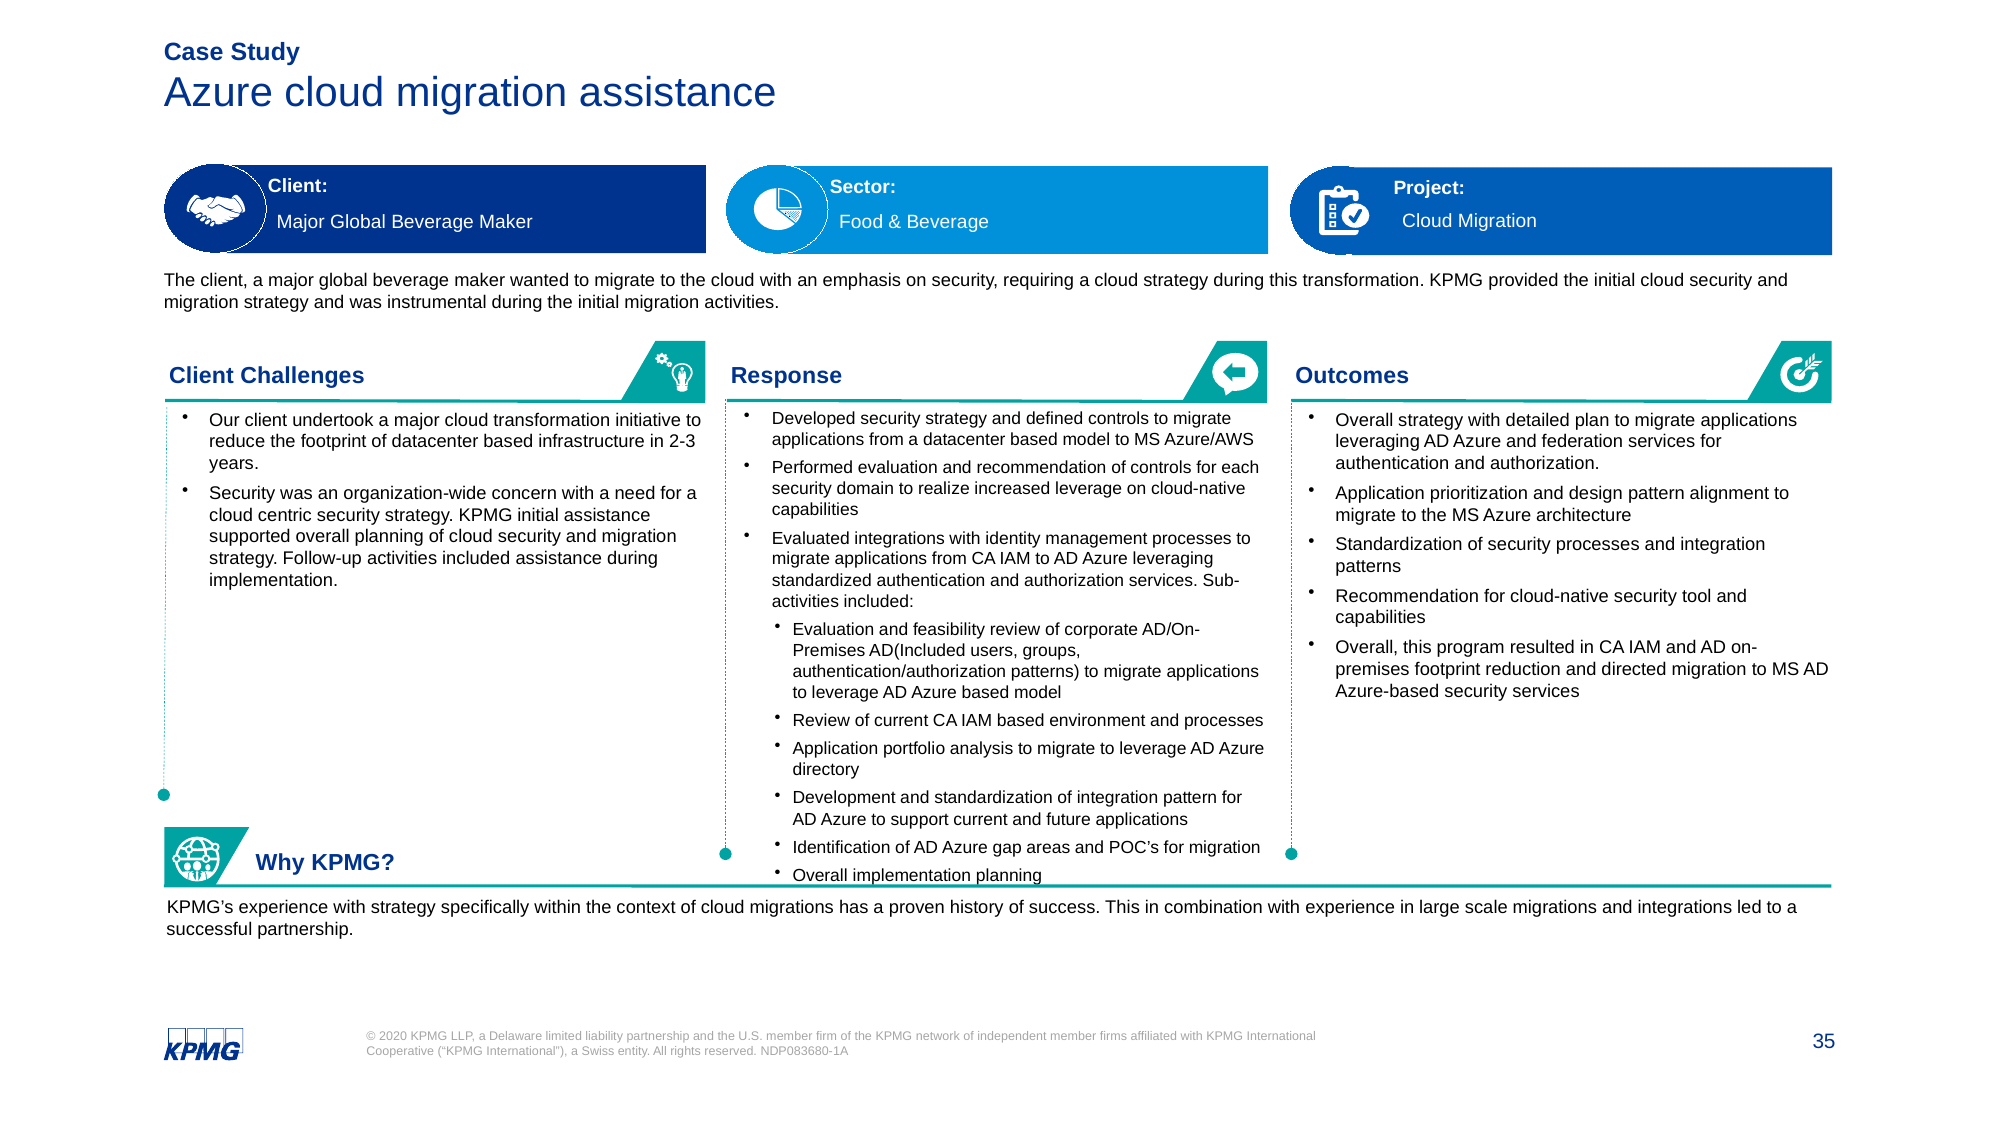

Case Study
# Azure cloud migration assistance

Client:

Major Global Beverage Maker

Sector:

Food & Beverage

Project:

Cloud Migration

​The client, a major global beverage maker wanted to migrate to the cloud with an emphasis on security, requiring a cloud strategy during this transformation. KPMG provided the initial cloud security and migration strategy and was instrumental during the initial migration activities.

Client Challenges
Response
Outcomes

​Developed security strategy and defined controls to migrate applications from a datacenter based model to MS Azure/AWS
Performed evaluation and recommendation of controls for each security domain to realize increased leverage on cloud-native capabilities
Evaluated integrations with identity management processes to migrate applications from CA IAM to AD Azure leveraging standardized authentication and authorization services. Sub-activities included:
Evaluation and feasibility review of corporate AD/On-Premises AD(Included users, groups, authentication/authorization patterns) to migrate applications to leverage AD Azure based model
Review of current CA IAM based environment and processes
Application portfolio analysis to migrate to leverage AD Azure directory
Development and standardization of integration pattern for AD Azure to support current and future applications
Identification of AD Azure gap areas and POC’s for migration
Overall implementation planning
Our client undertook a major cloud transformation initiative to reduce the footprint of datacenter based infrastructure in 2-3 years.
Security was an organization-wide concern with a need for a cloud centric security strategy. KPMG initial assistance supported overall planning of cloud security and migration strategy. Follow-up activities included assistance during implementation.
Overall strategy with detailed plan to migrate applications leveraging AD Azure and federation services for authentication and authorization.
Application prioritization and design pattern alignment to migrate to the MS Azure architecture
Standardization of security processes and integration patterns
Recommendation for cloud-native security tool and capabilities
Overall, this program resulted in CA IAM and AD on-premises footprint reduction and directed migration to MS AD Azure-based security services

Why KPMG?
​KPMG’s experience with strategy specifically within the context of cloud migrations has a proven history of success. This in combination with experience in large scale migrations and integrations led to a successful partnership.